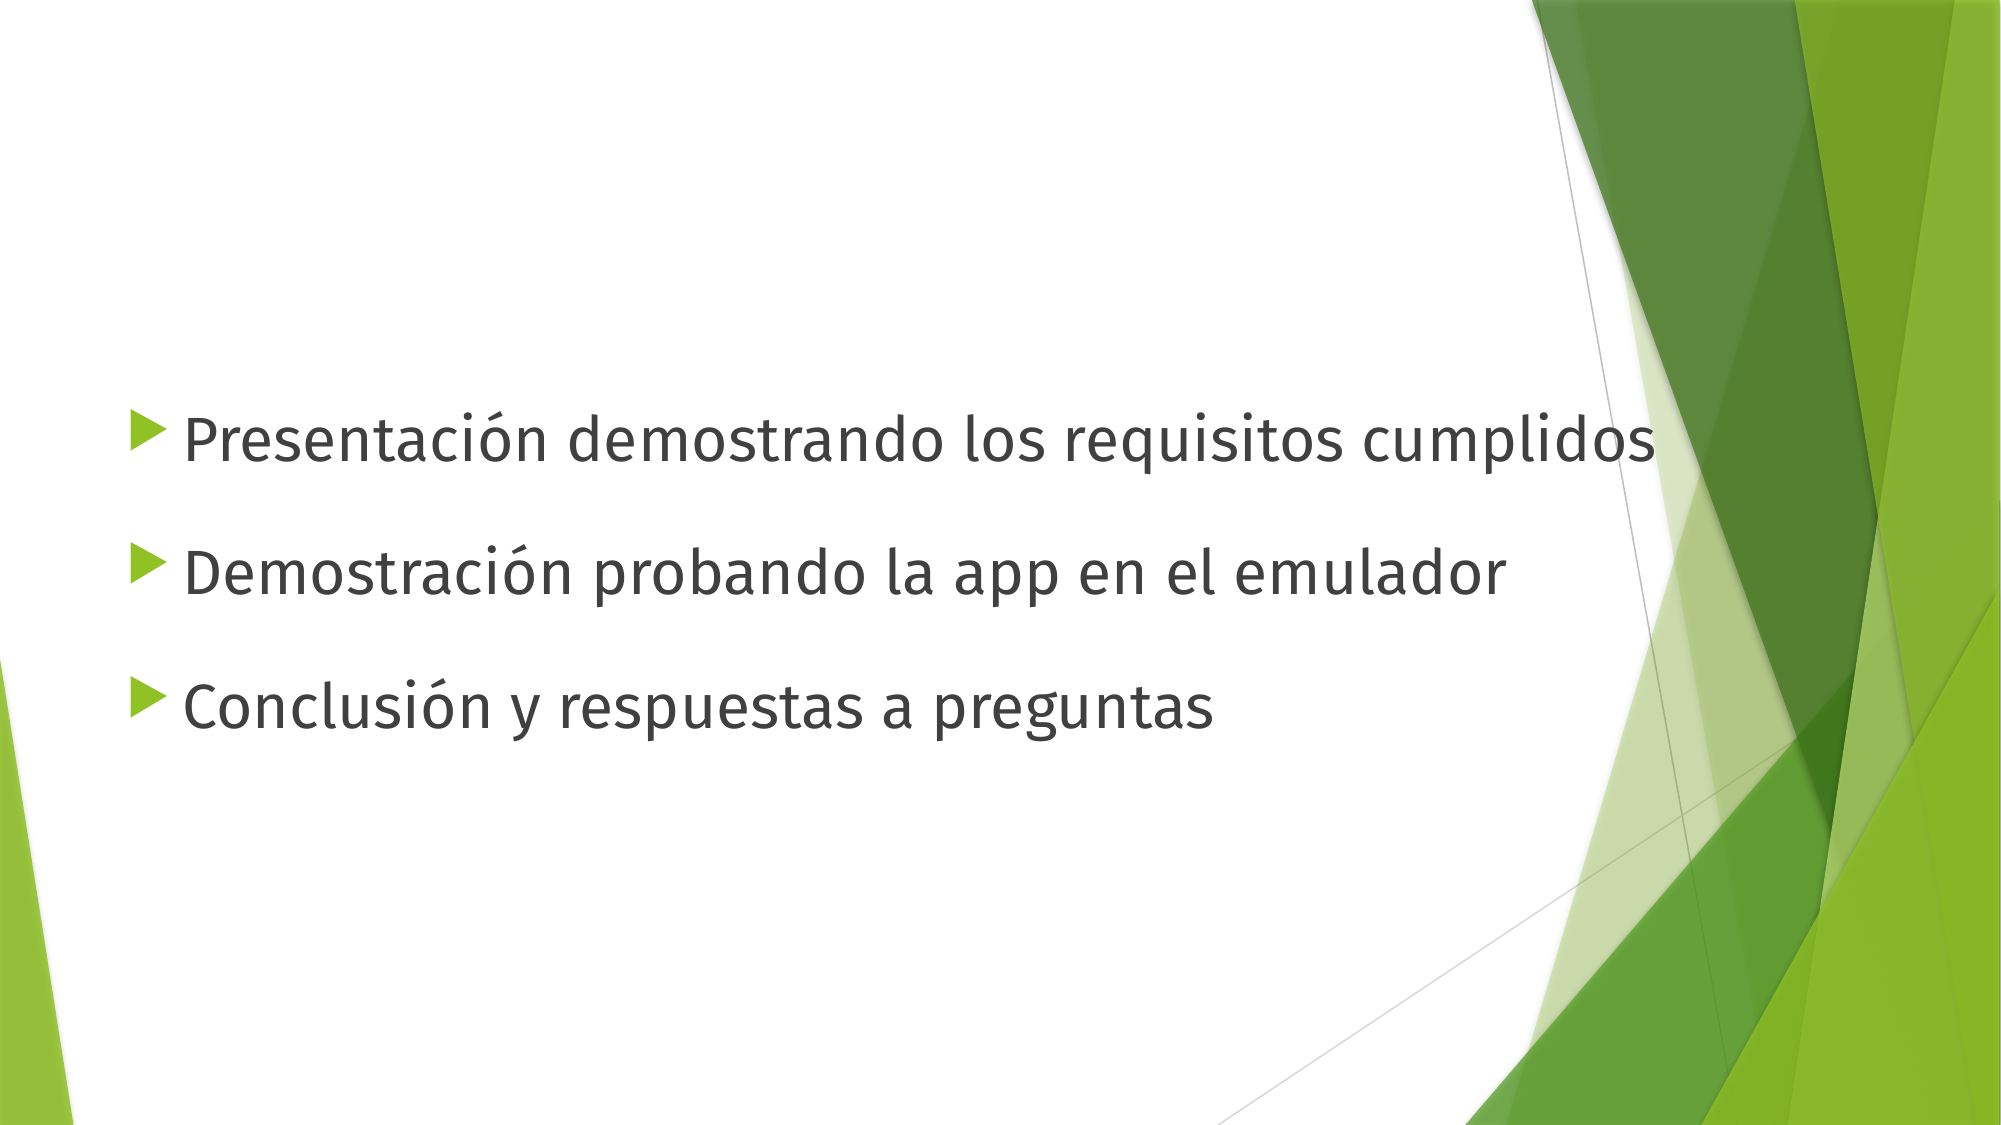

#
Presentación demostrando los requisitos cumplidos
Demostración probando la app en el emulador
Conclusión y respuestas a preguntas